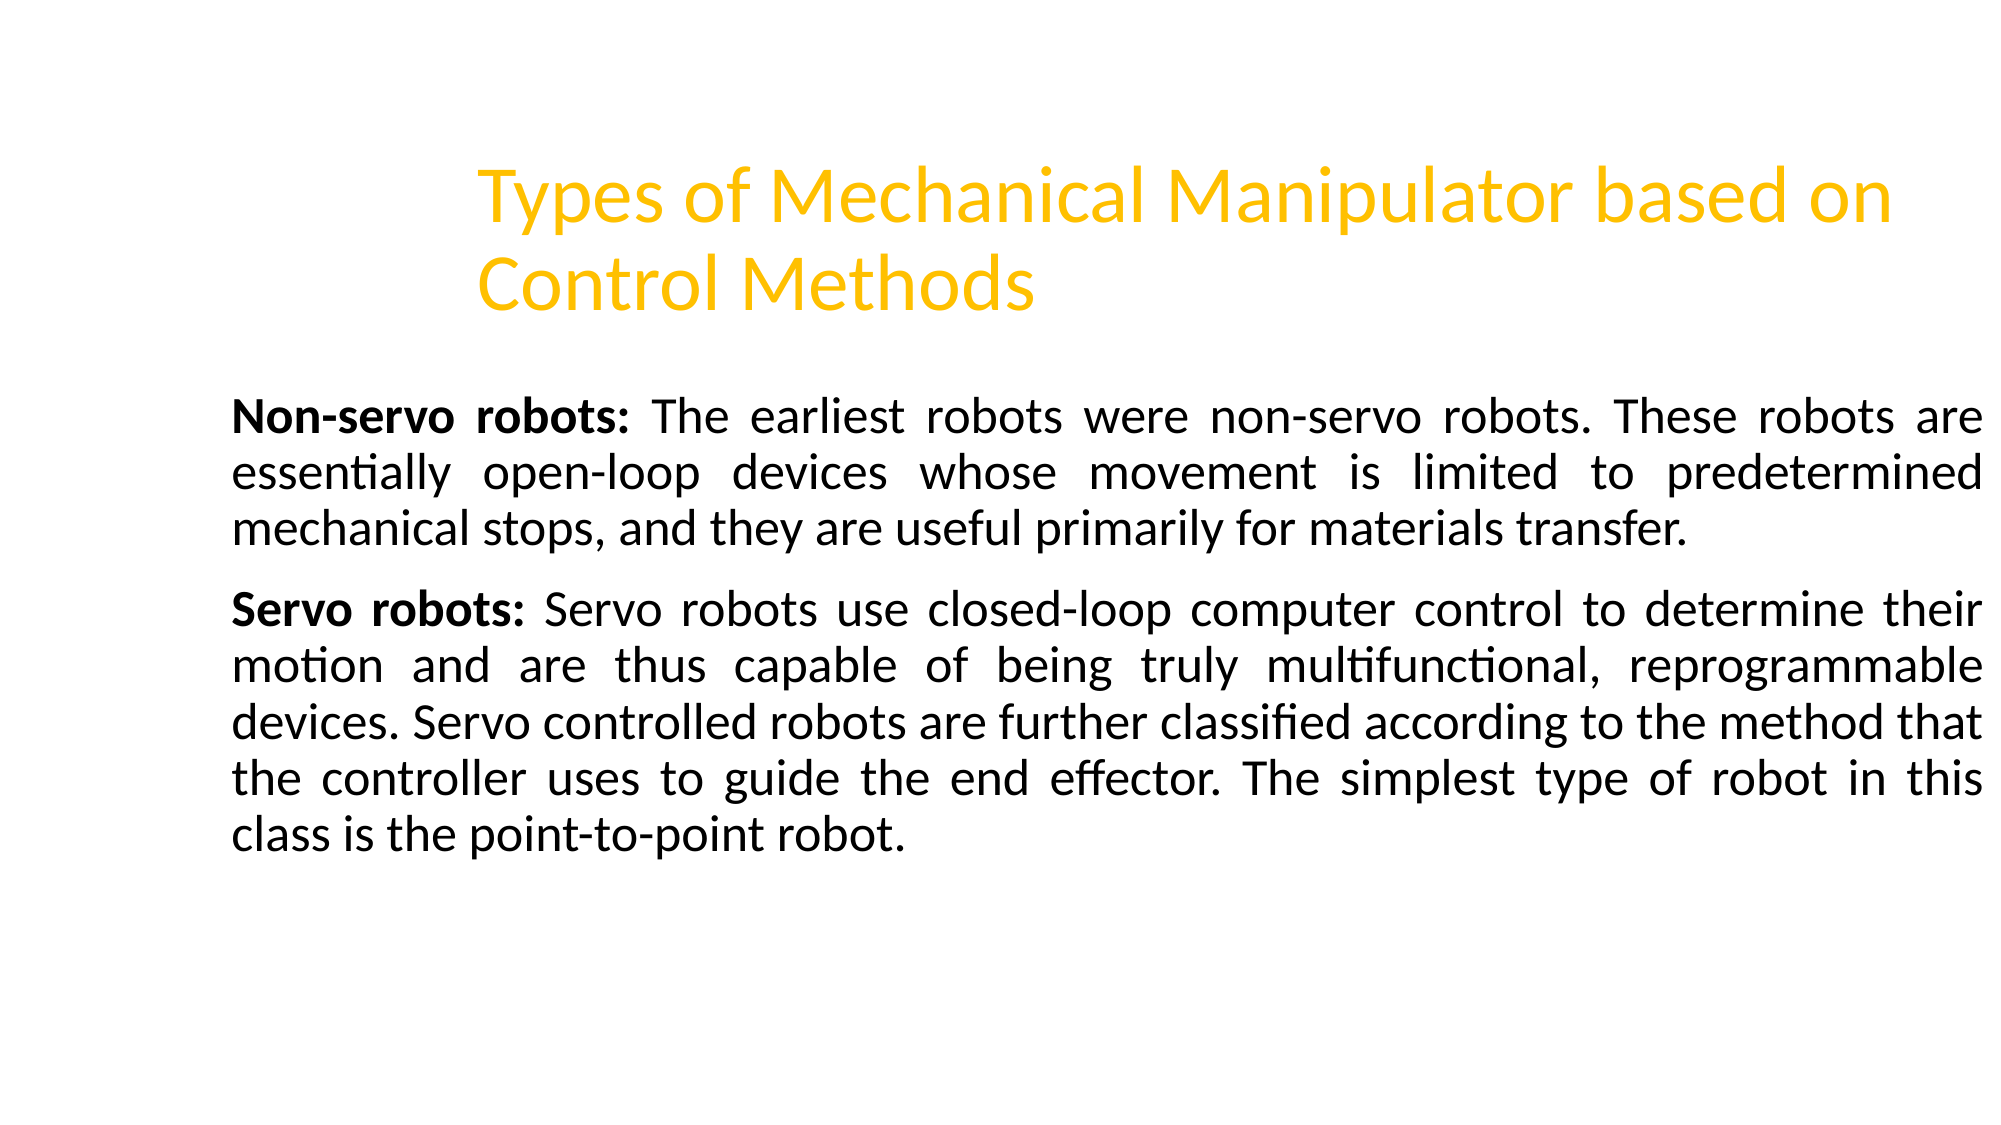

Types of Mechanical Manipulator based on Control Methods
Non-servo robots: The earliest robots were non-servo robots. These robots are essentially open-loop devices whose movement is limited to predetermined mechanical stops, and they are useful primarily for materials transfer.
Servo robots: Servo robots use closed-loop computer control to determine their motion and are thus capable of being truly multifunctional, reprogrammable devices. Servo controlled robots are further classified according to the method that the controller uses to guide the end effector. The simplest type of robot in this class is the point-to-point robot.